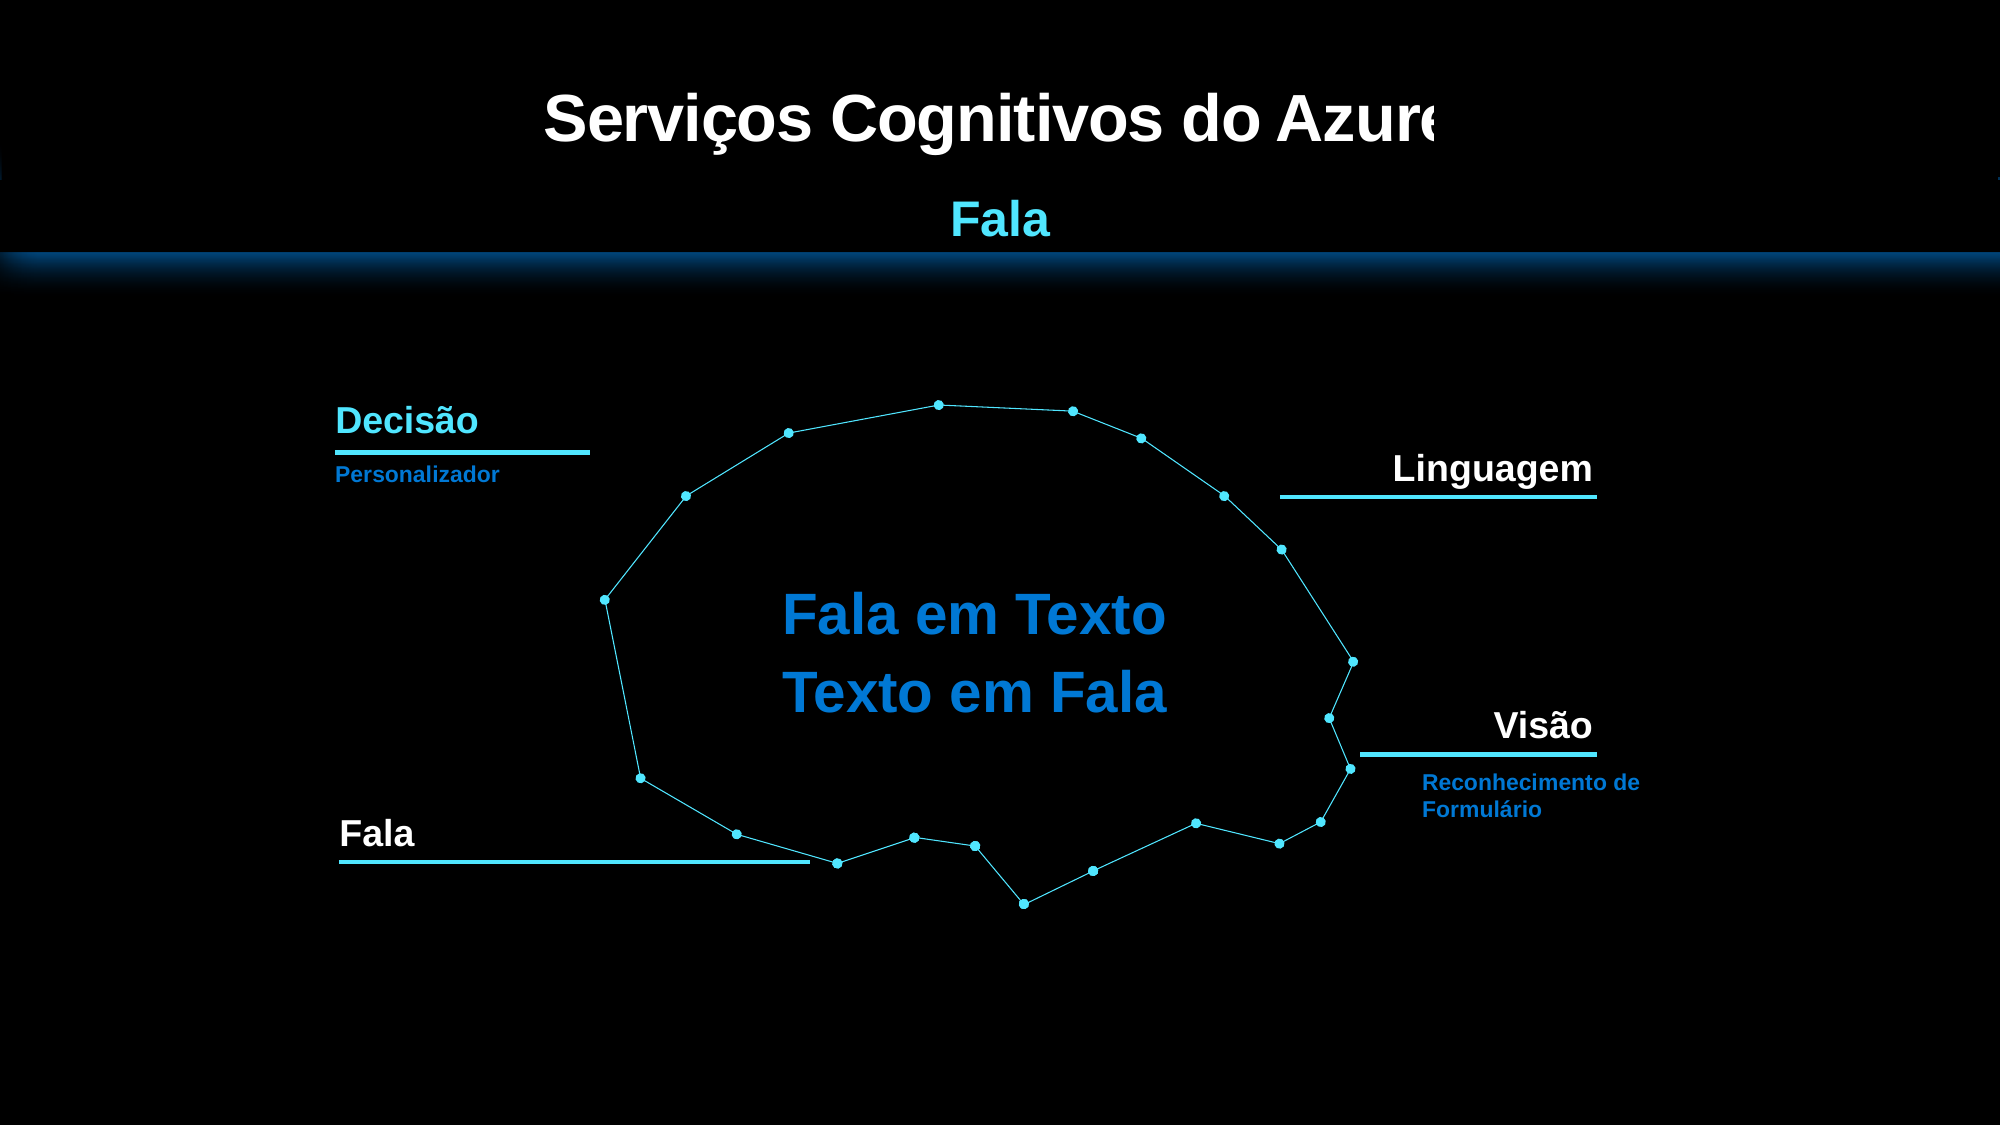

# Serviços Cognitivos do Azure

Fala
Decisão

Linguagem
Personalizador
Fala em Texto
Texto em Fala
Visão
Reconhecimento de Formulário
Fala